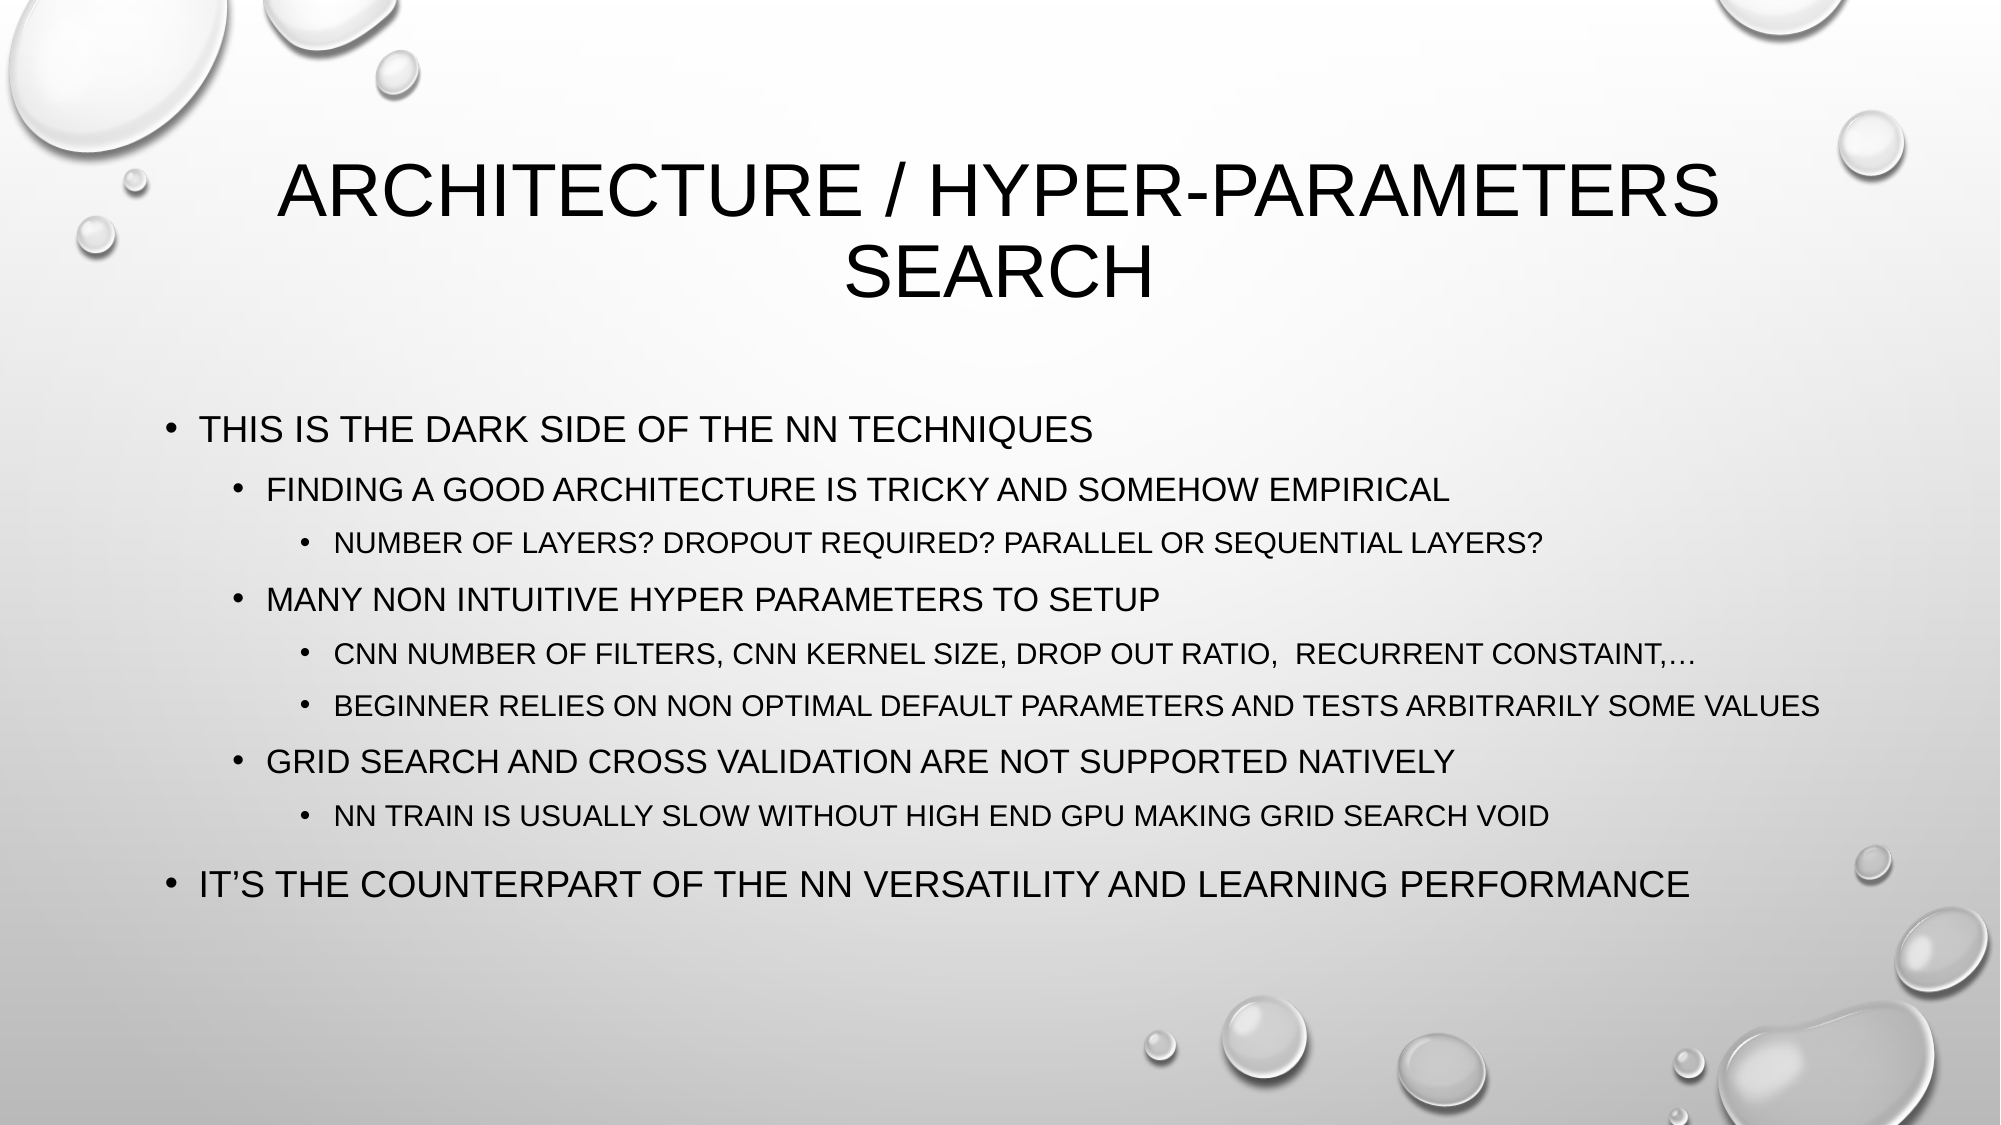

# Architecture / Hyper-parameters search
This is the dark side of the NN techniques
Finding a good architecture is tricky and somehow empirical
Number of layers? Dropout required? Parallel or sequential Layers?
Many non intuitive hyper parameters to setup
CNN number of filters, CNN kernel size, drop out ratio,  recurrent constaint,…
Beginner relies on non optimal default parameters and tests arbitrarily some values
Grid search and cross validation are not supported natively
NN train is usually slow without high end GPU making grid search void
It’s the counterpart of the NN versatility and learning performance